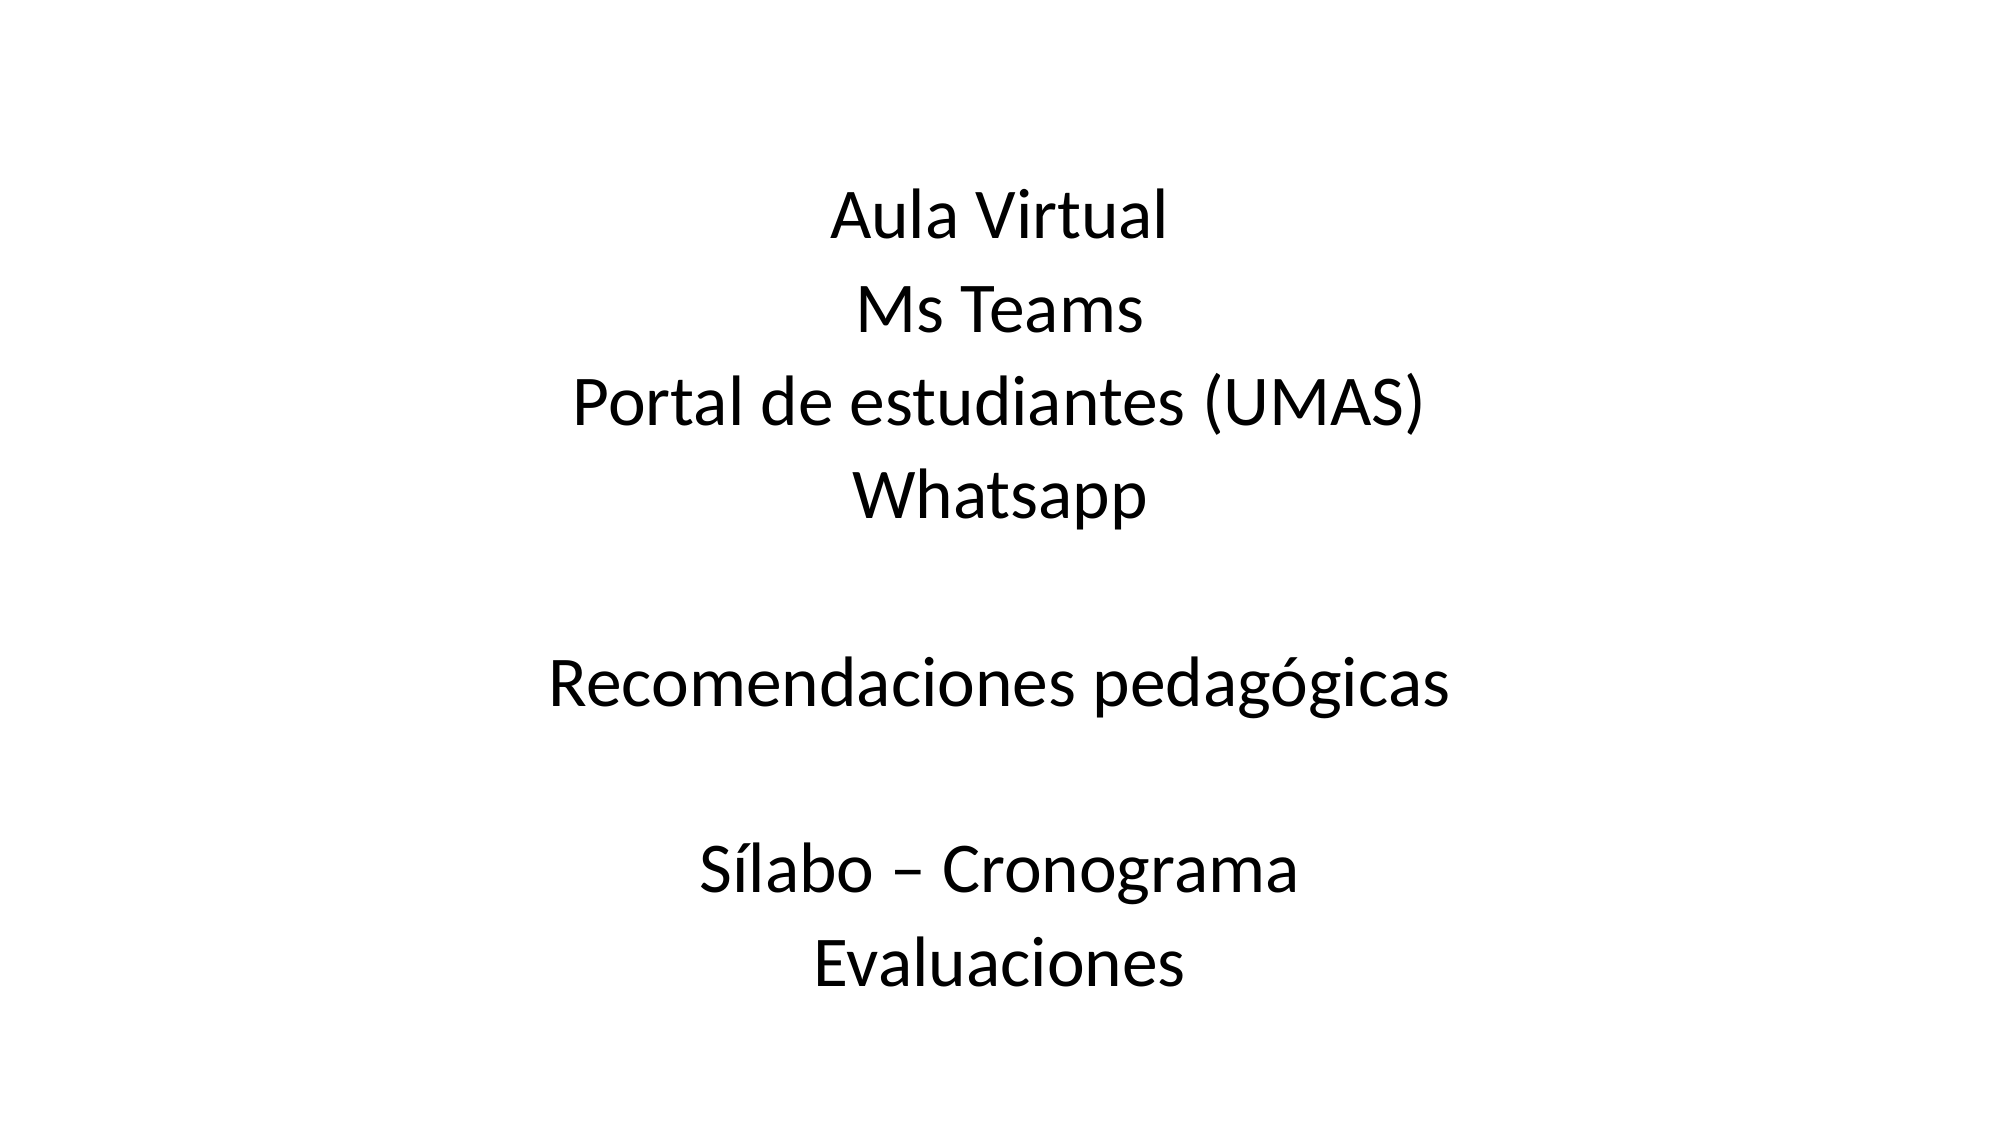

Aula Virtual
Ms Teams
Portal de estudiantes (UMAS)
Whatsapp

Recomendaciones pedagógicas

Sílabo – Cronograma
Evaluaciones